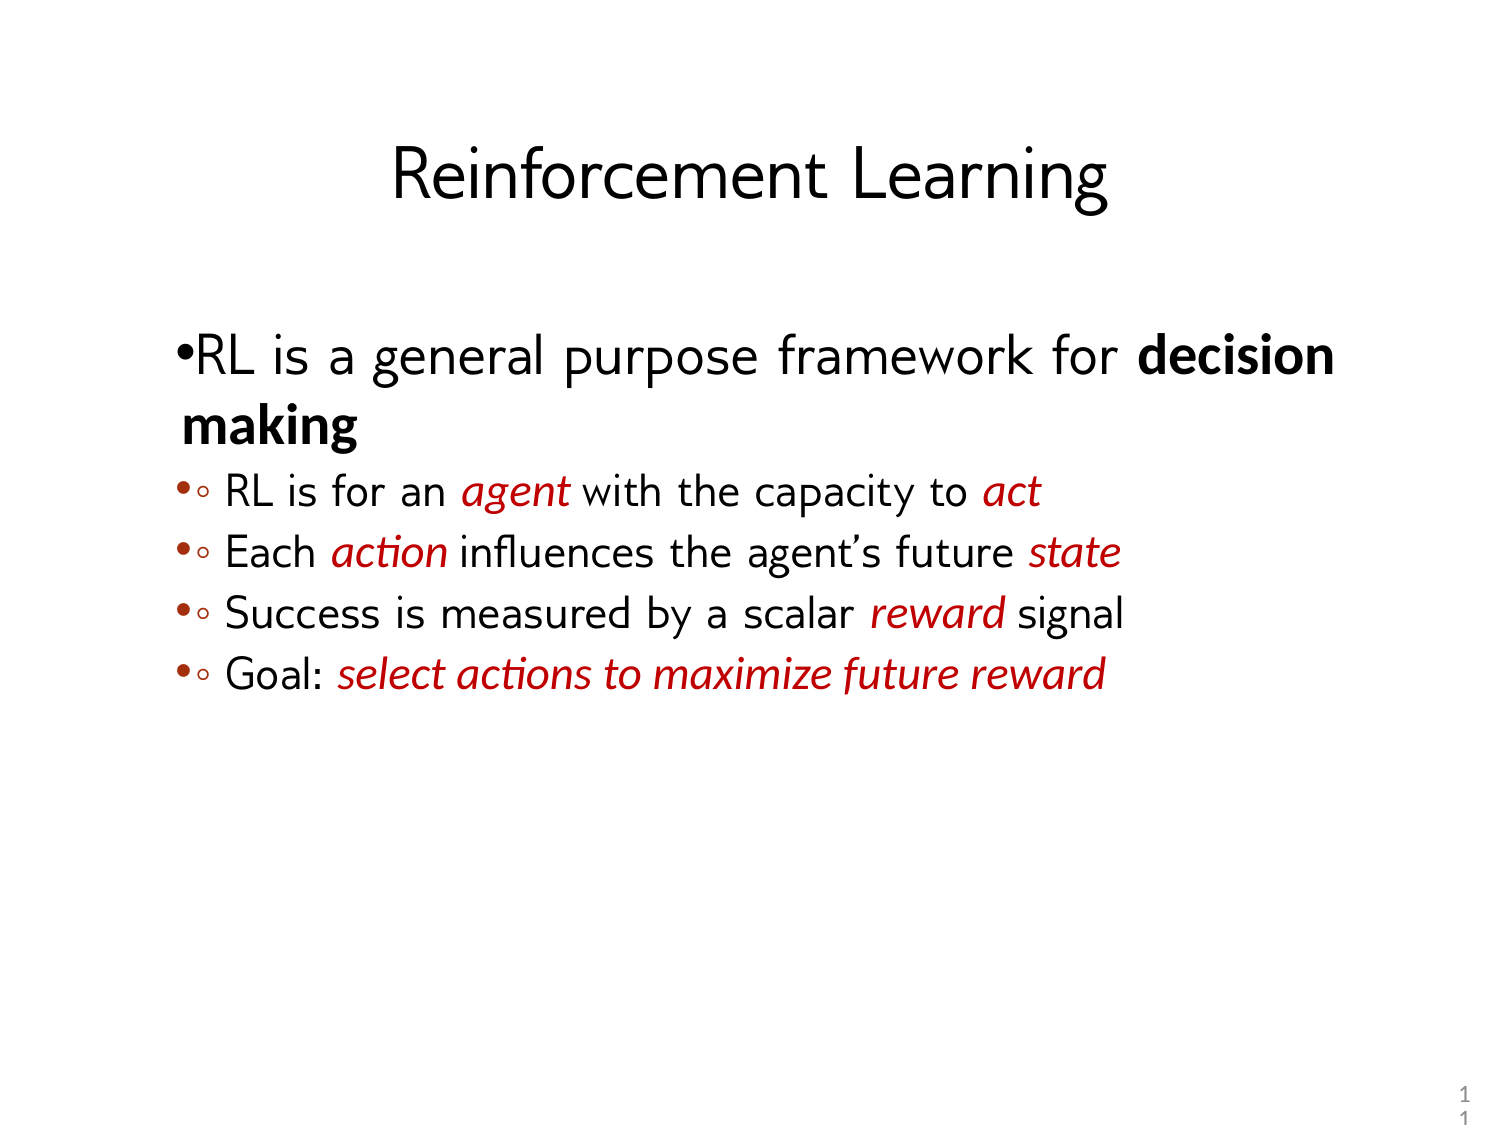

# Reinforcement Learning
RL is a general purpose framework for decision making
◦ RL is for an agent with the capacity to act
◦ Each action influences the agent’s future state
◦ Success is measured by a scalar reward signal
◦ Goal: select actions to maximize future reward
11